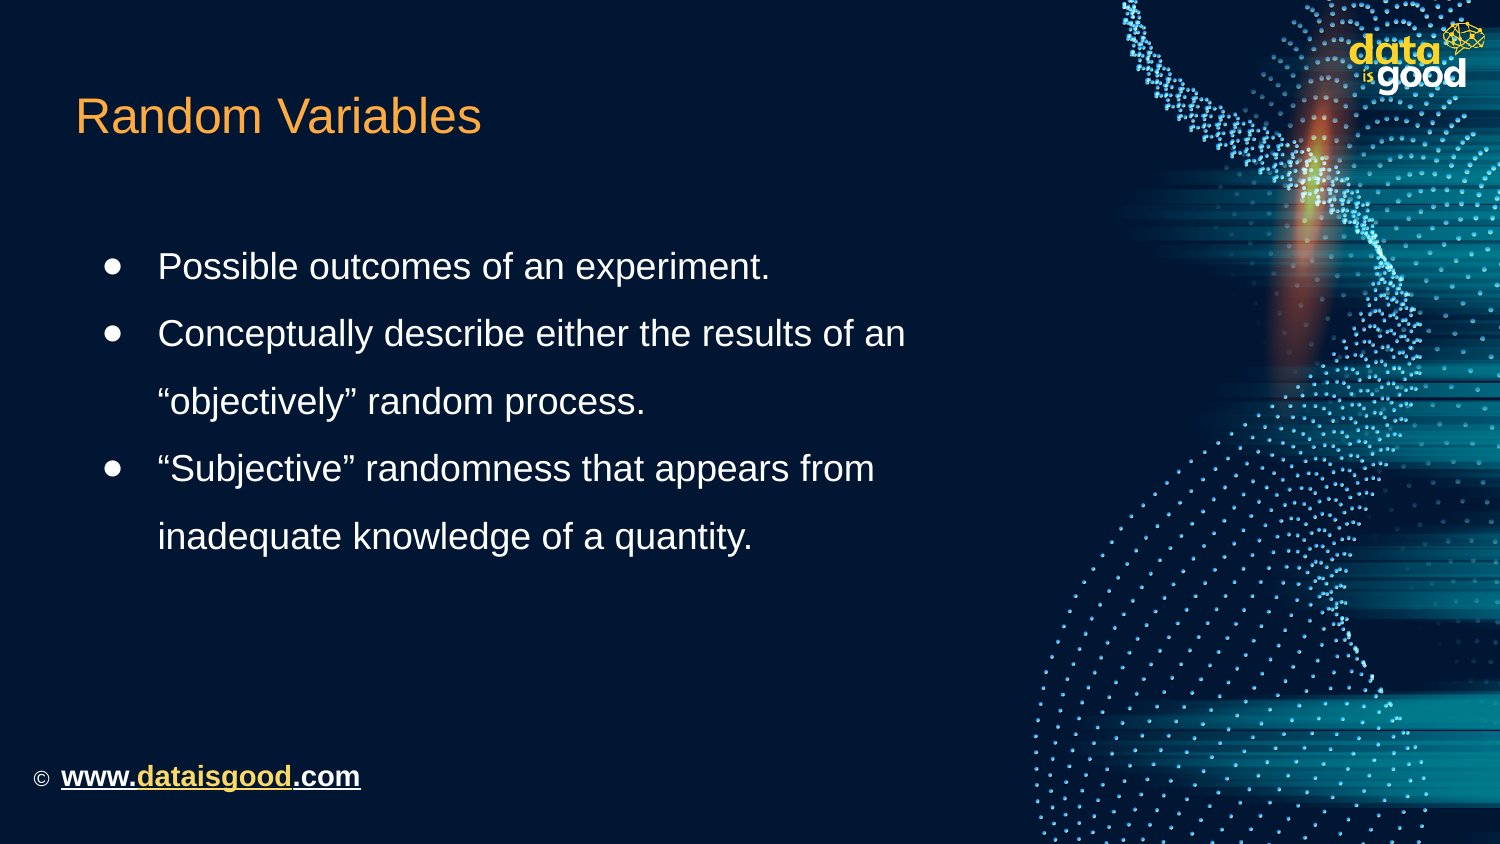

# Random Variables
Possible outcomes of an experiment.
Conceptually describe either the results of an “objectively” random process.
“Subjective” randomness that appears from inadequate knowledge of a quantity.